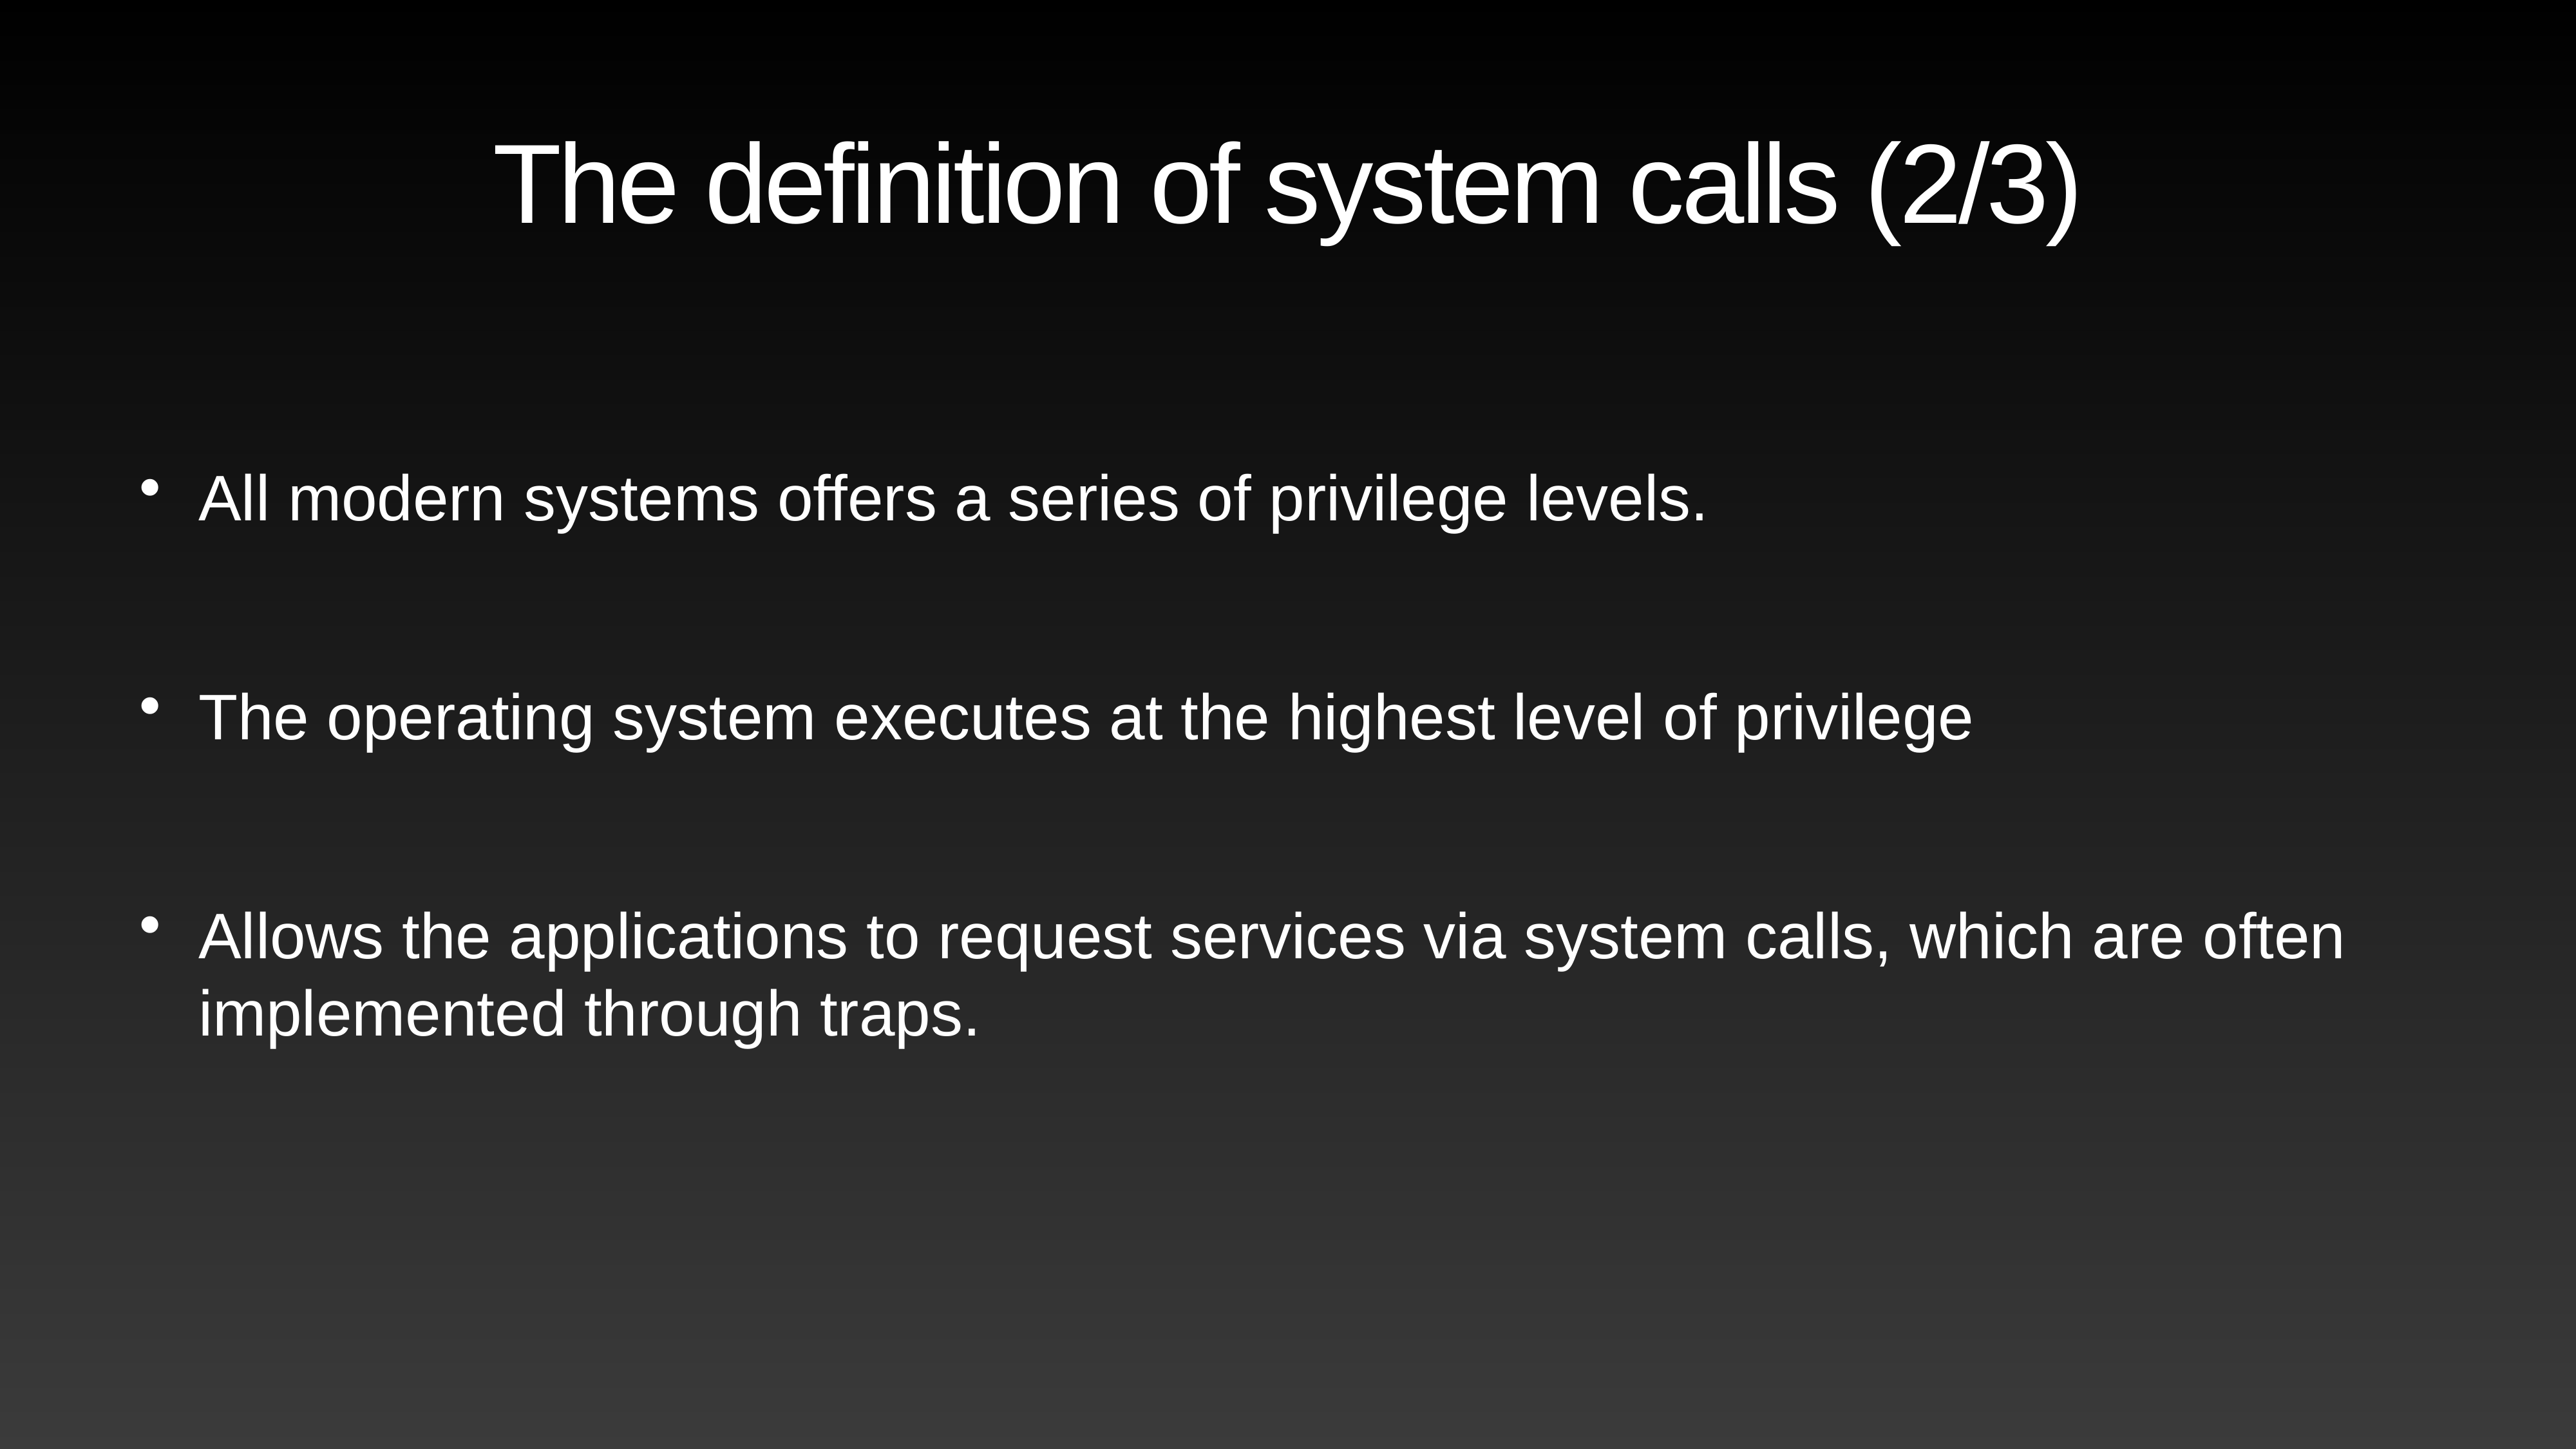

# The definition of system calls (2/3)
All modern systems offers a series of privilege levels.

The operating system executes at the highest level of privilege

Allows the applications to request services via system calls, which are often implemented through traps.